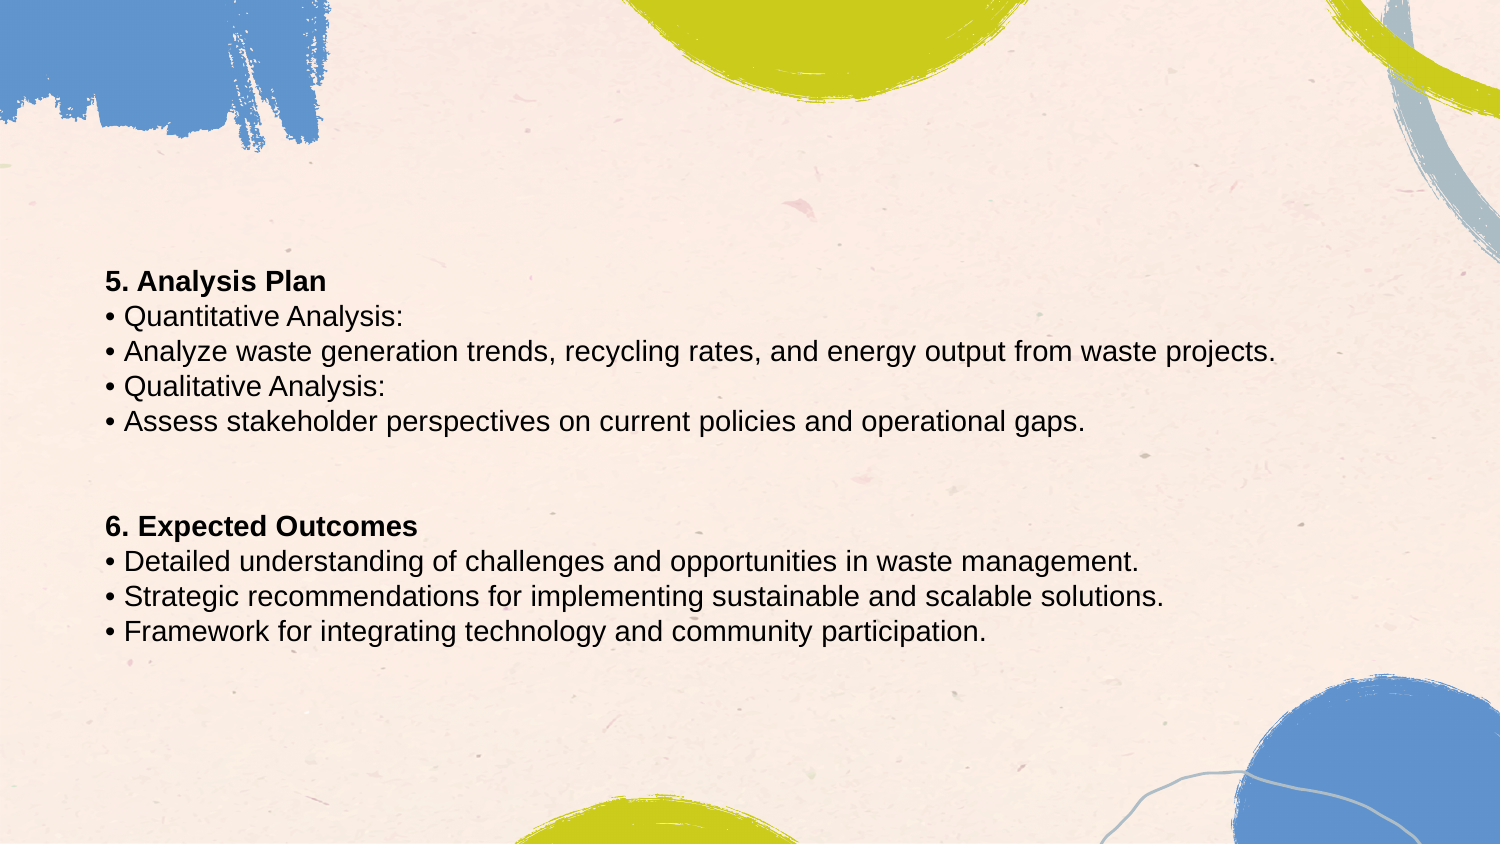

5. Analysis Plan​​
• Quantitative Analysis:​​
• Analyze waste generation trends, recycling rates, and energy output from waste projects.​​
• Qualitative Analysis:​​
• Assess stakeholder perspectives on current policies and operational gaps.​​
​​
​​
6. Expected Outcomes​​
• Detailed understanding of challenges and opportunities in waste management.​​
• Strategic recommendations for implementing sustainable and scalable solutions.​​
• Framework for integrating technology and community participation.